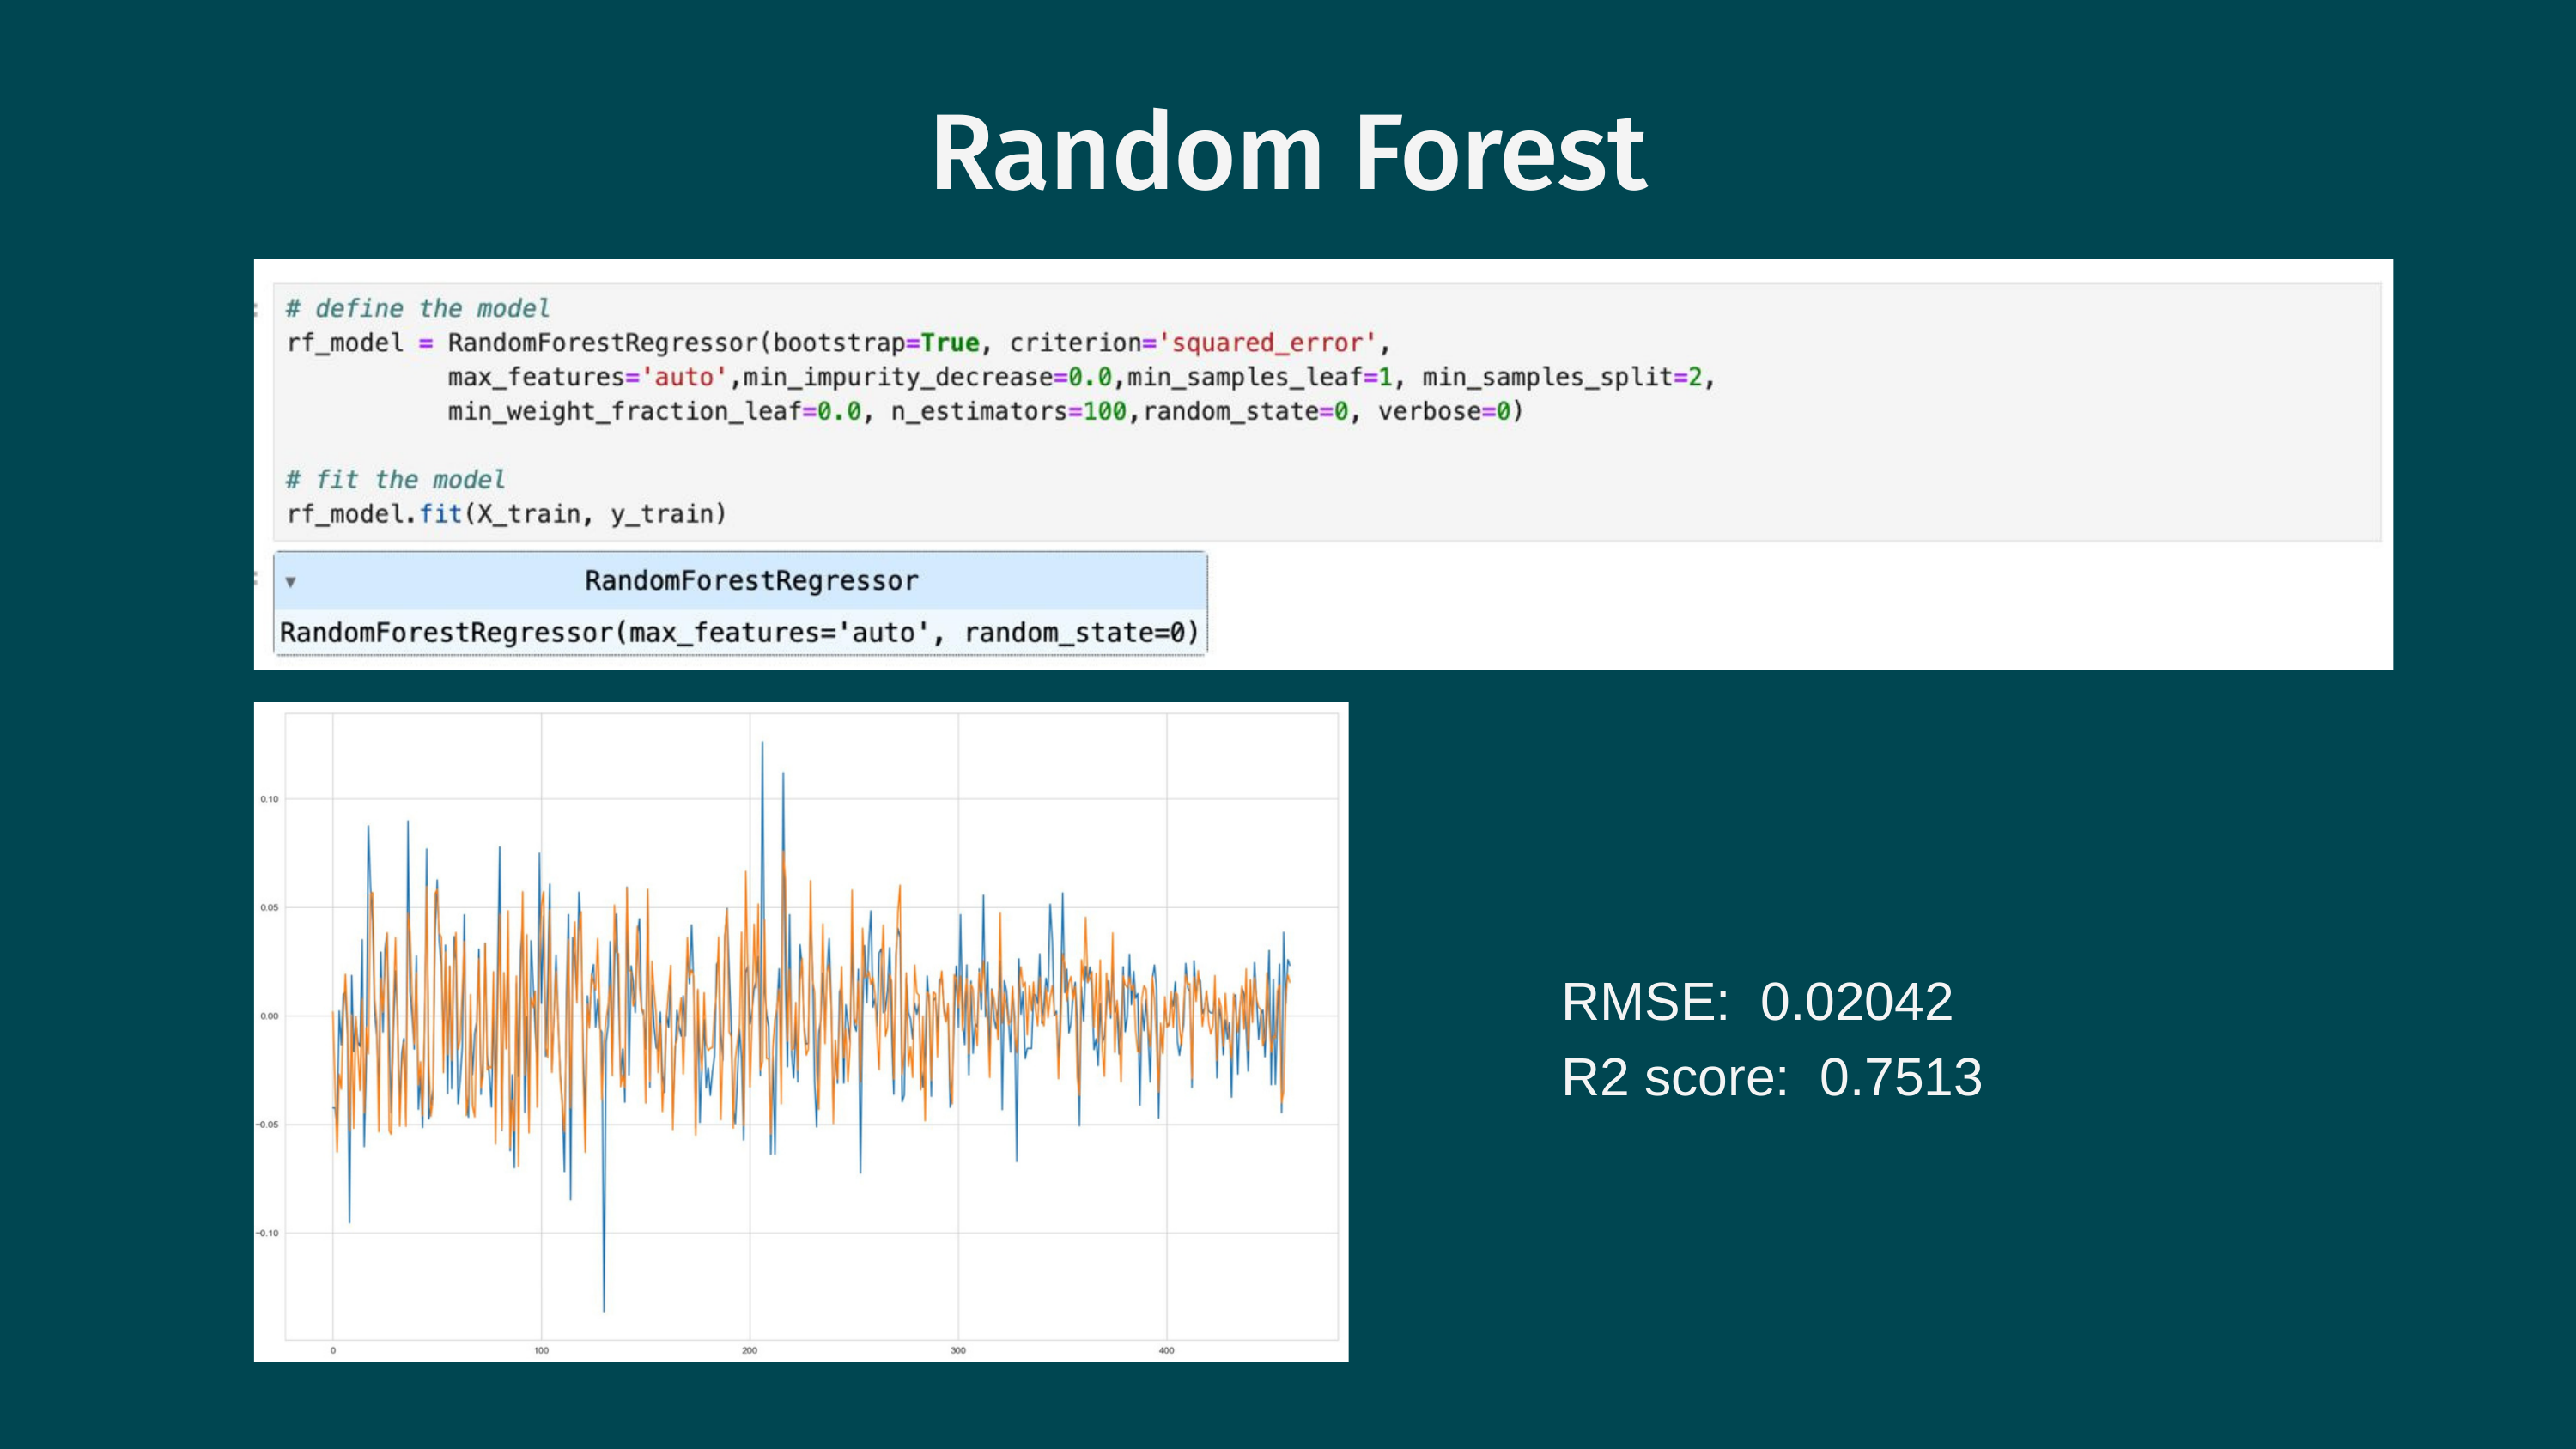

Random Forest

RMSE:  0.02042
R2 score:  0.7513